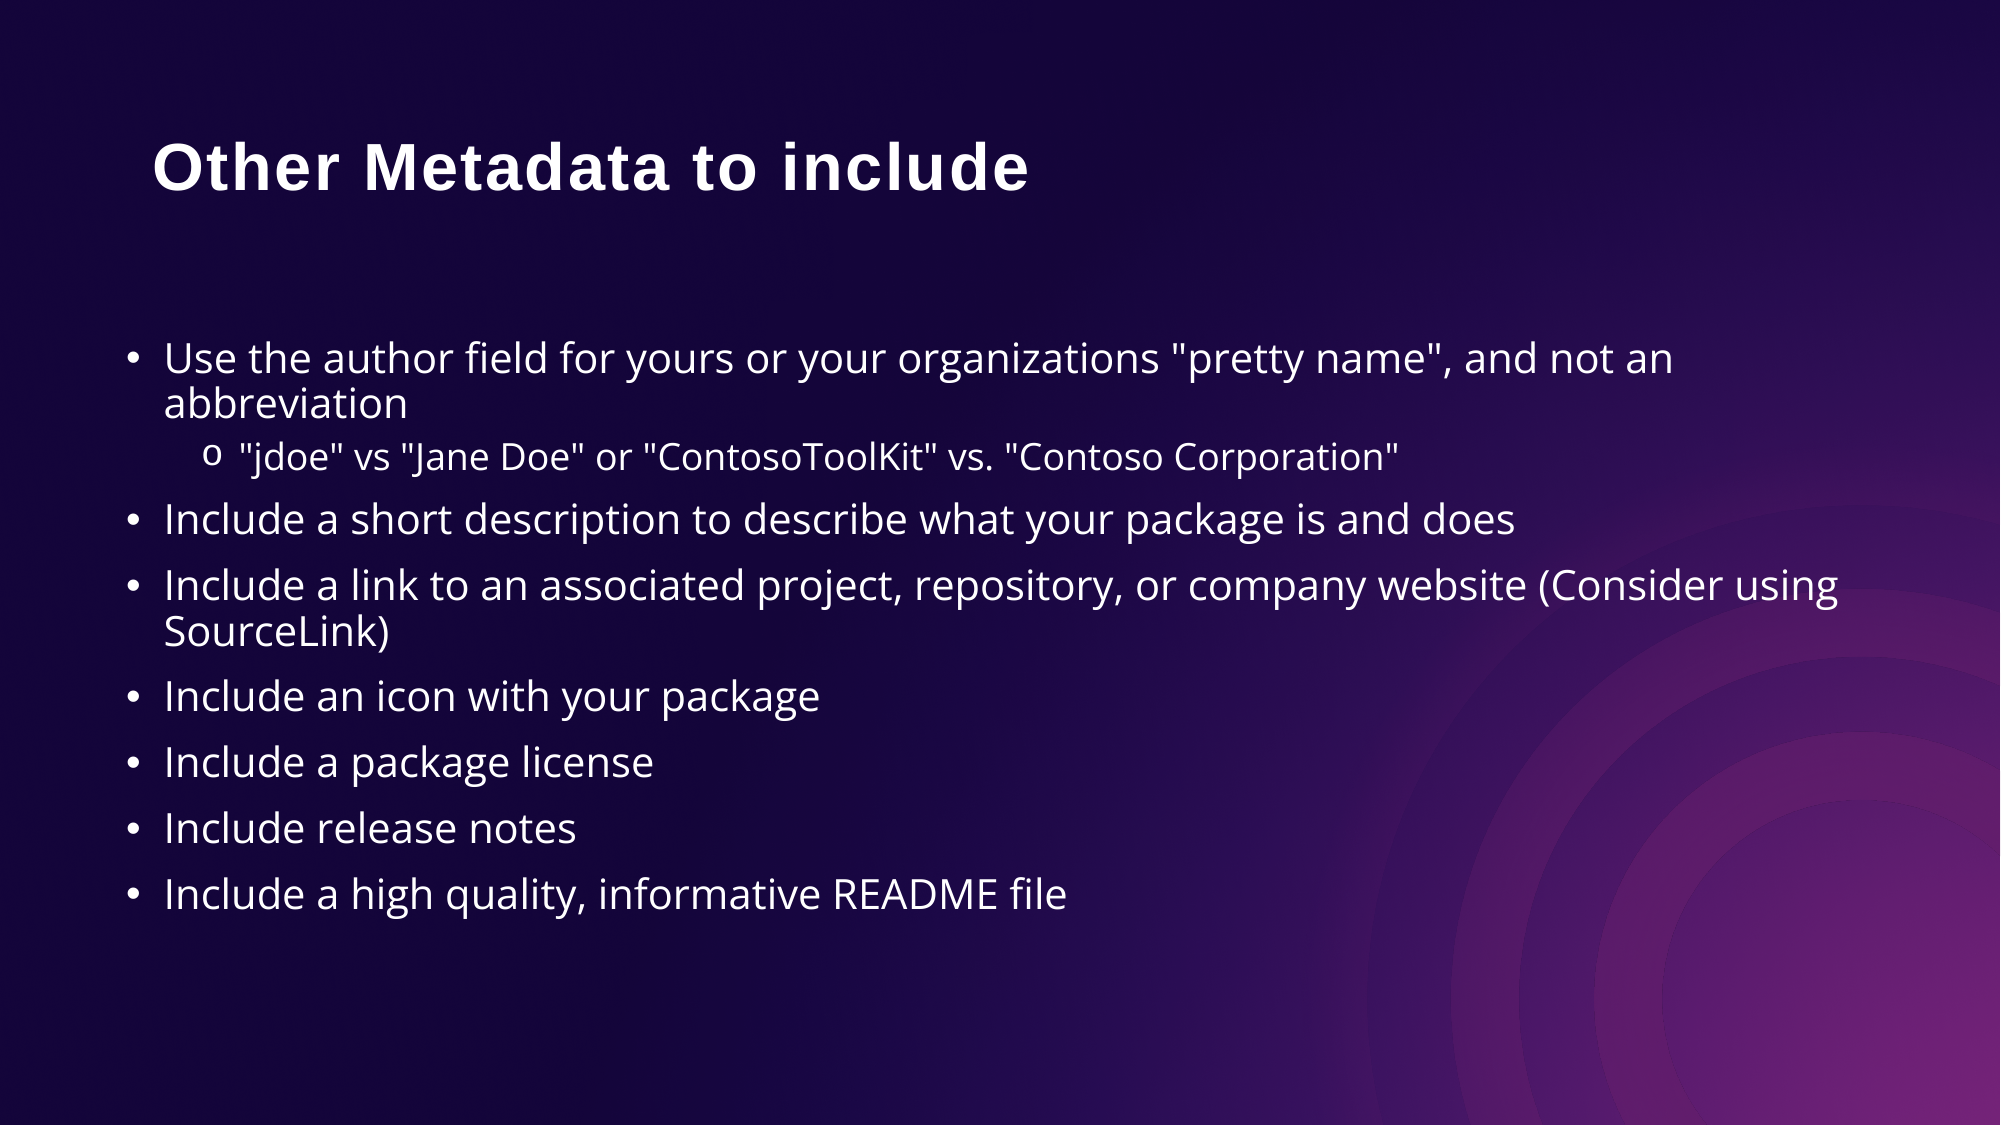

# Other Metadata to include

Use the author field for yours or your organizations "pretty name", and not an abbreviation
"jdoe" vs "Jane Doe" or "ContosoToolKit" vs. "Contoso Corporation"
Include a short description to describe what your package is and does
Include a link to an associated project, repository, or company website (Consider using SourceLink)
Include an icon with your package
Include a package license
Include release notes
Include a high quality, informative README file